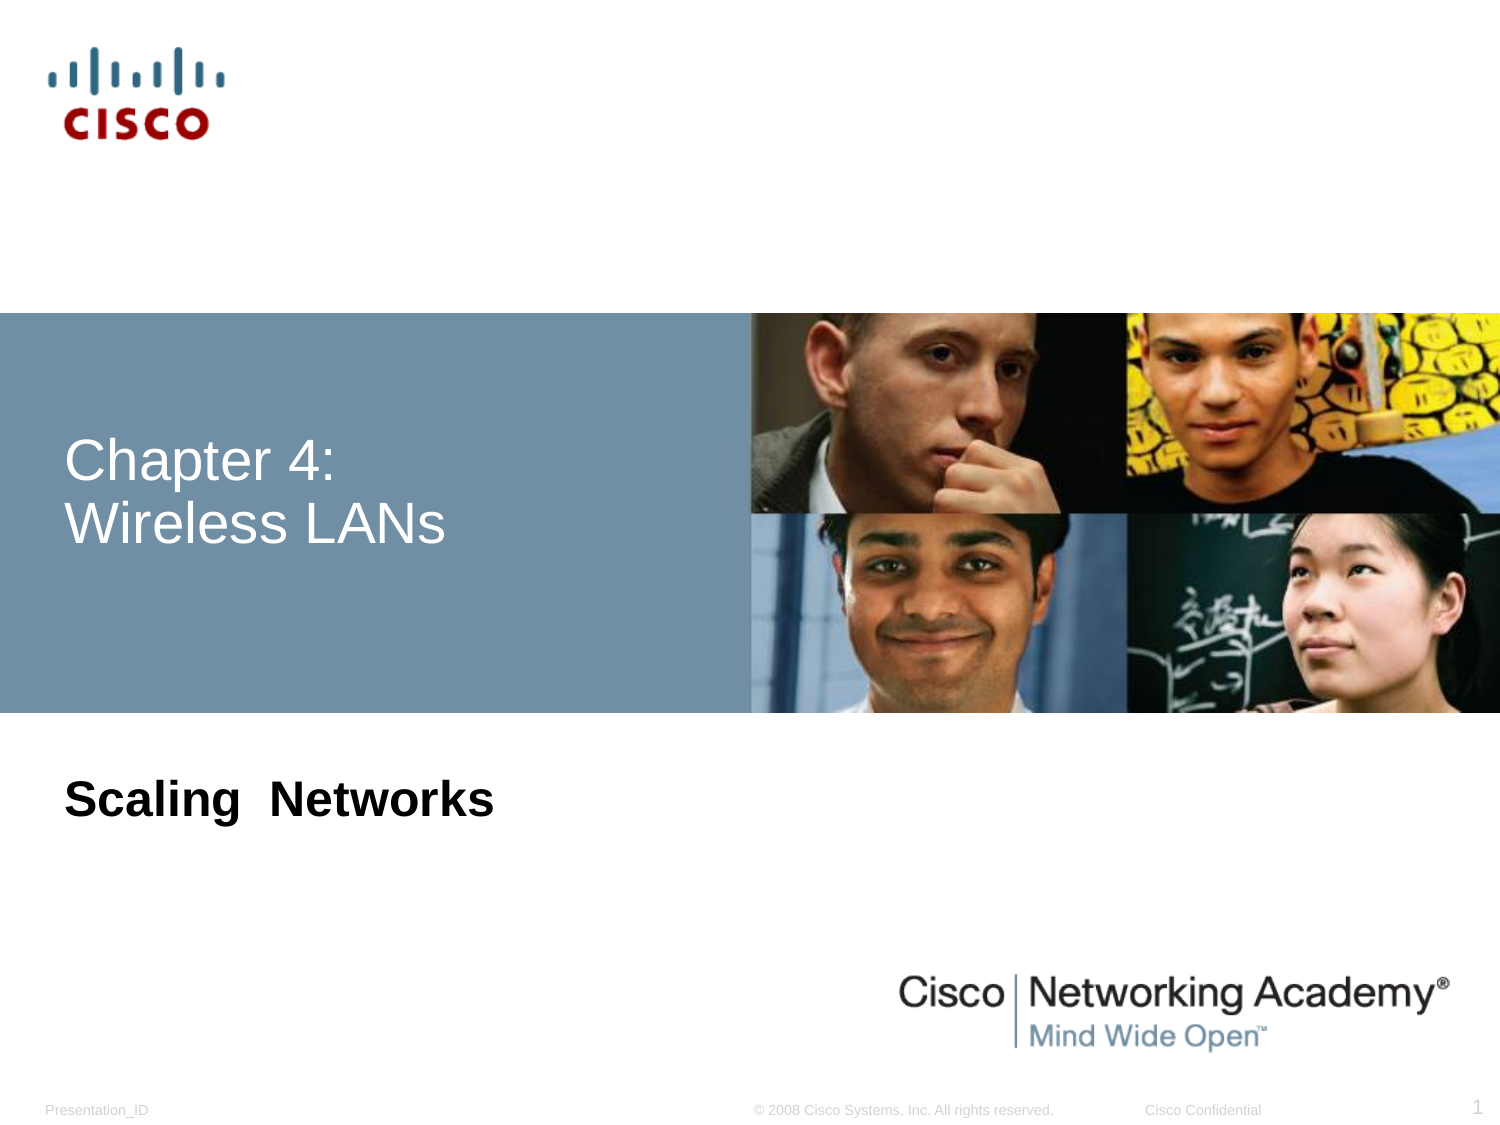

# Chapter 4: Wireless LANs
Scaling  Networks